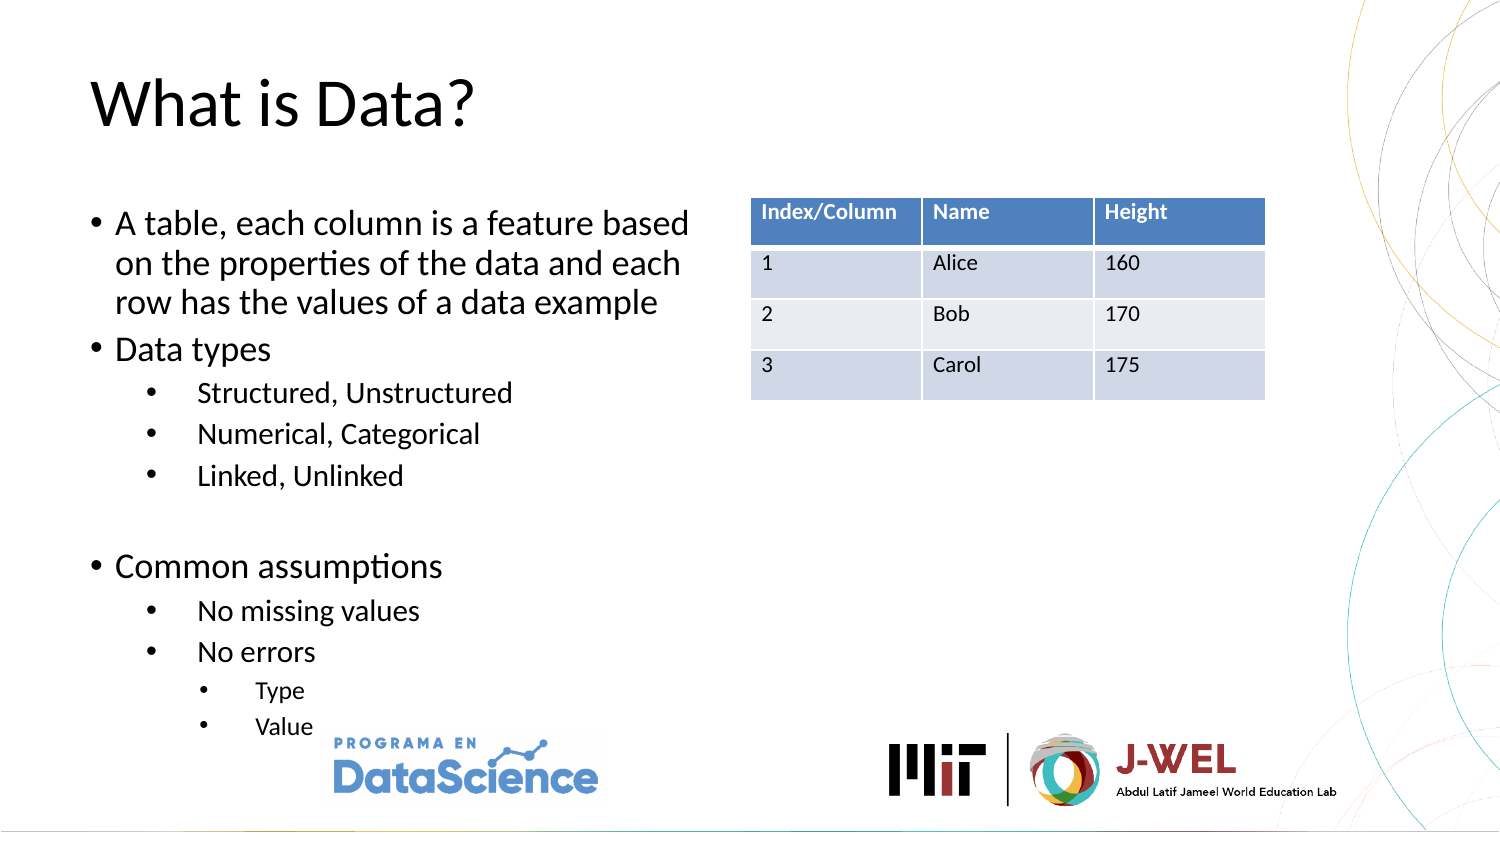

# What is Data?
A table, each column is a feature based on the properties of the data and each row has the values of a data example
Data types
Structured, Unstructured
Numerical, Categorical
Linked, Unlinked

Common assumptions
No missing values
No errors
Type
Value
| Index/Column | Name | Height |
| --- | --- | --- |
| 1 | Alice | 160 |
| 2 | Bob | 170 |
| 3 | Carol | 175 |